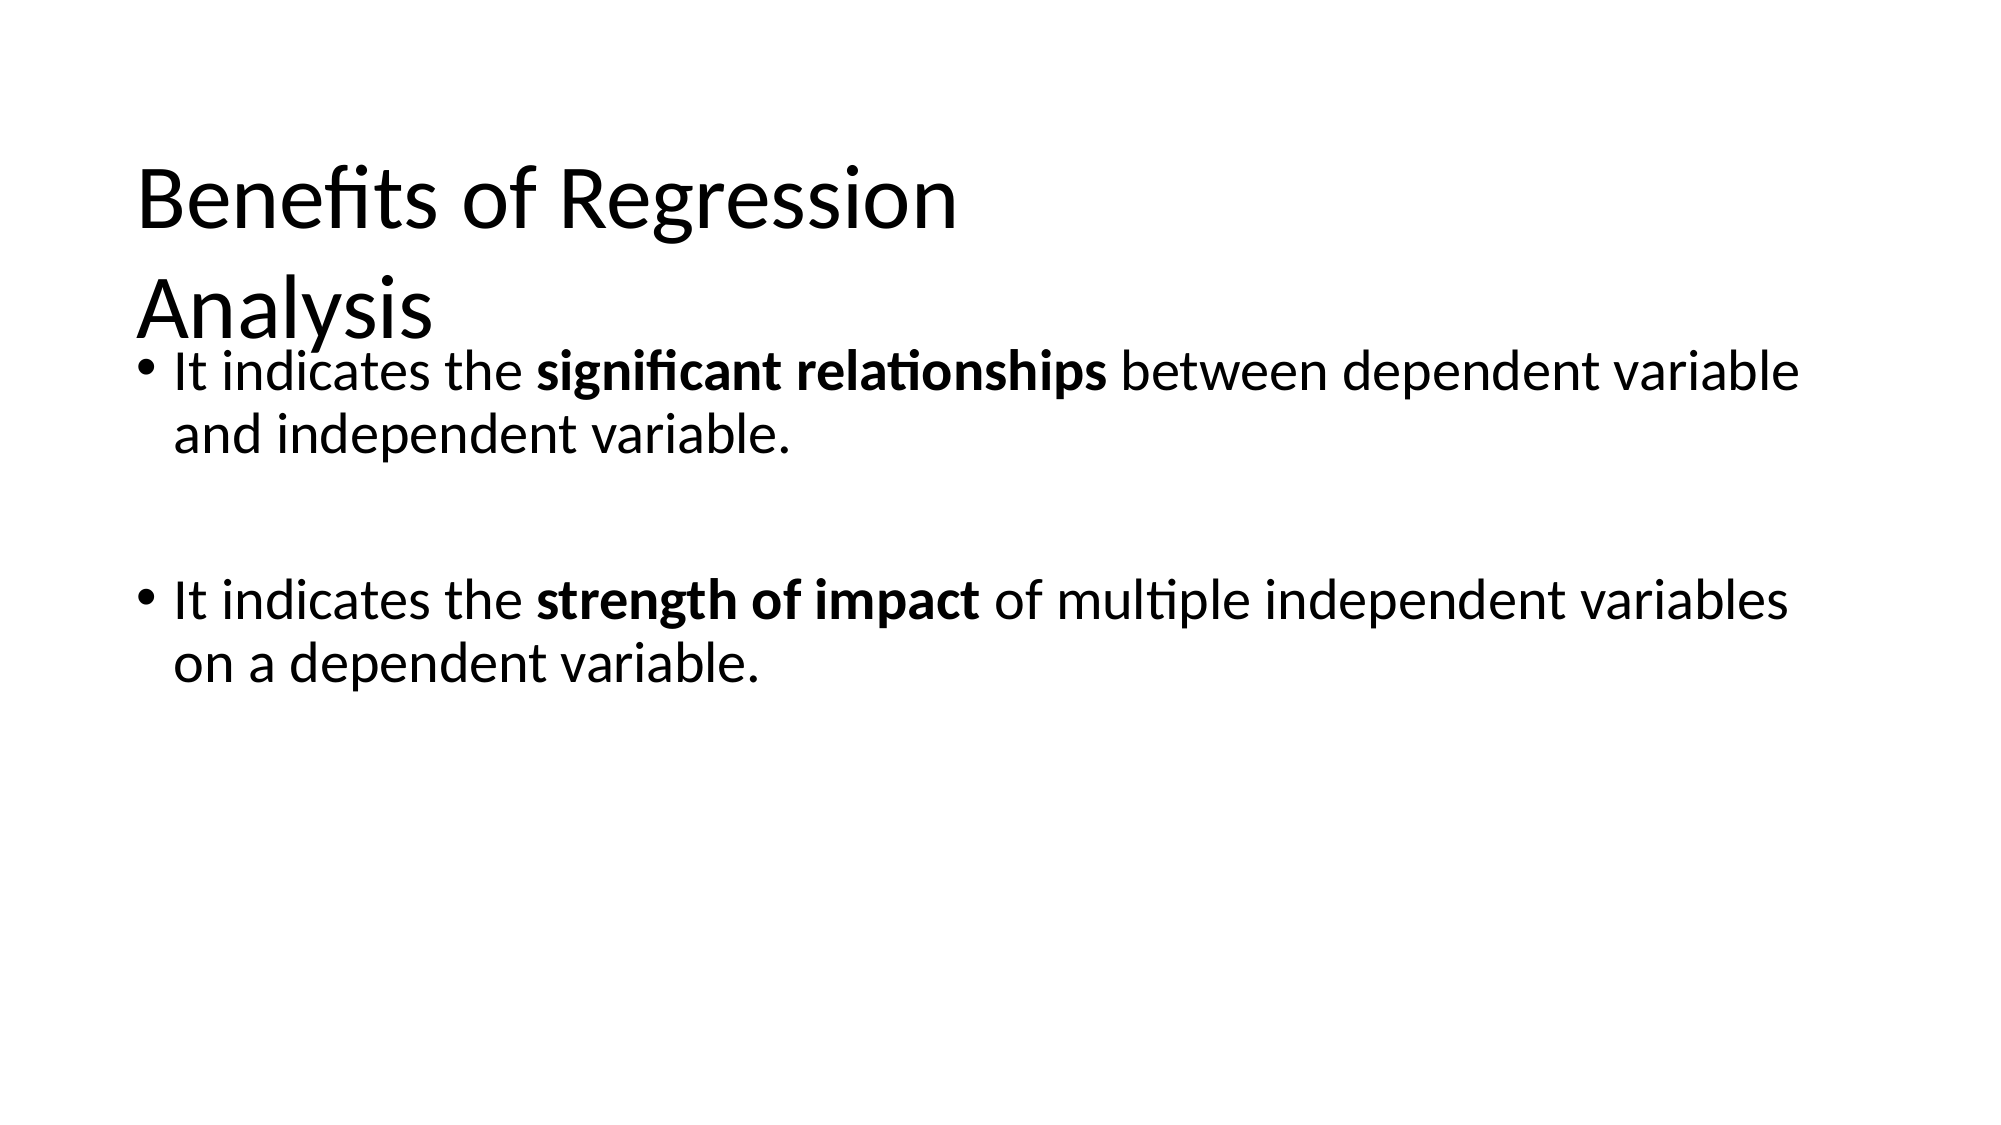

# Benefits of Regression Analysis
It indicates the significant relationships between dependent variable and independent variable.

It indicates the strength of impact of multiple independent variables on a dependent variable.